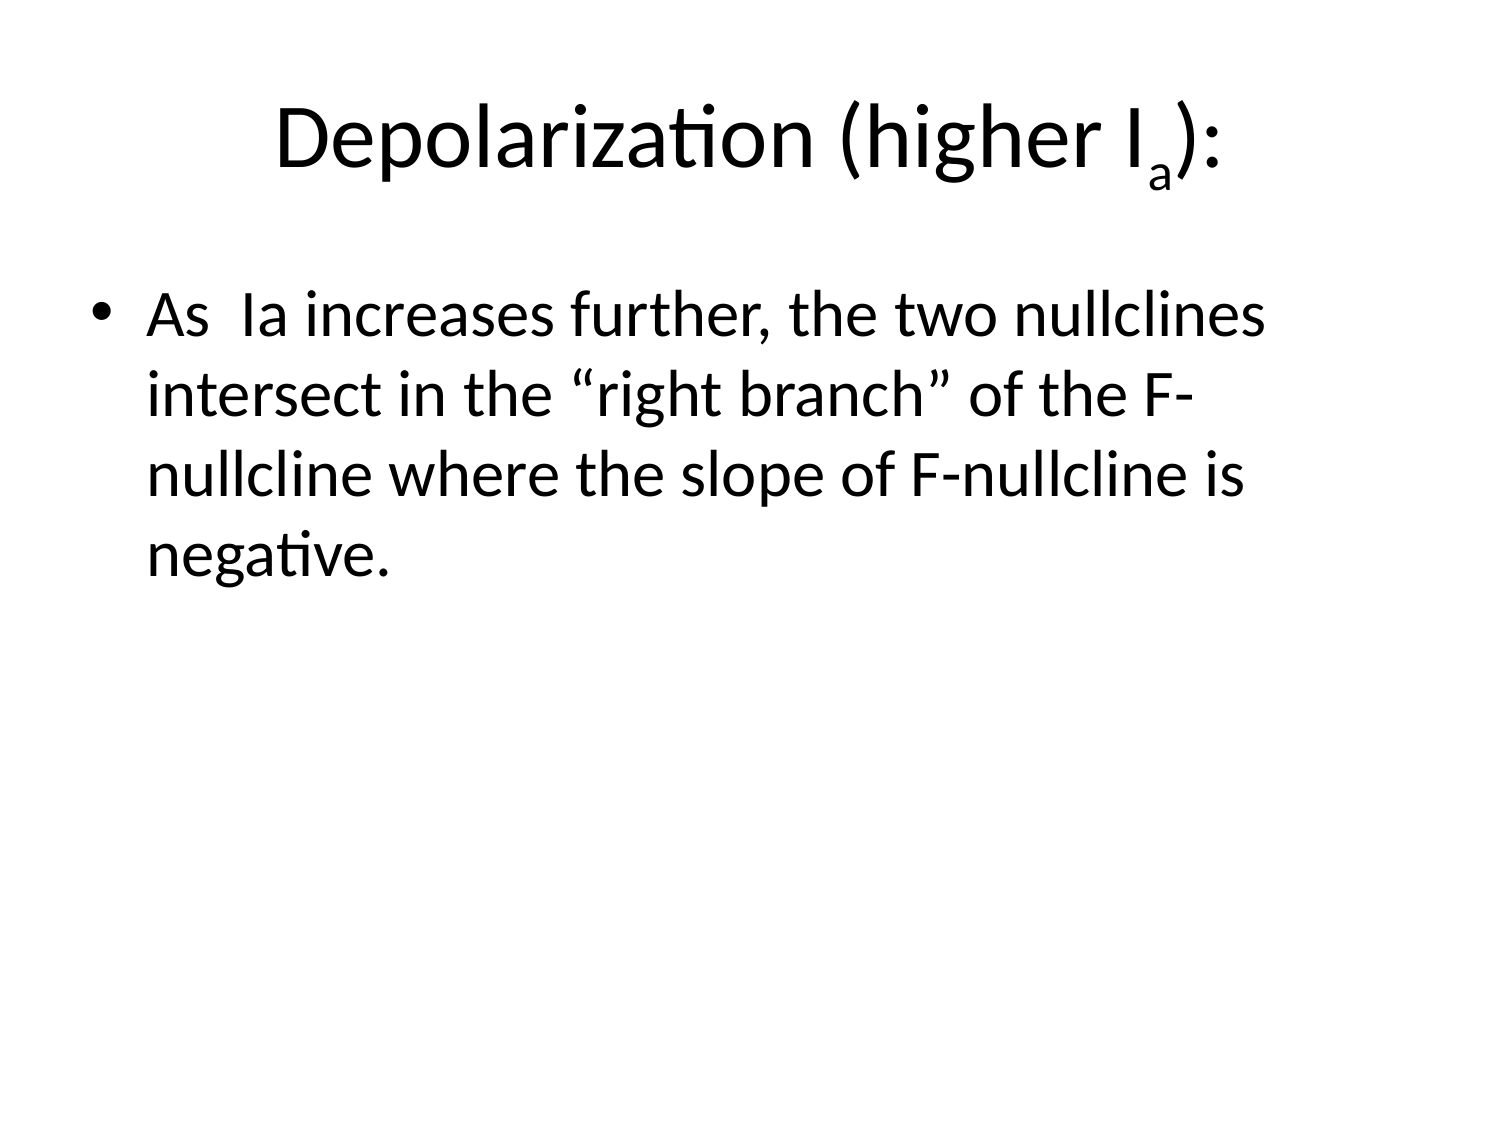

# Depolarization (higher Ia):
As  Ia increases further, the two nullclines intersect in the “right branch” of the F-nullcline where the slope of F-nullcline is negative.